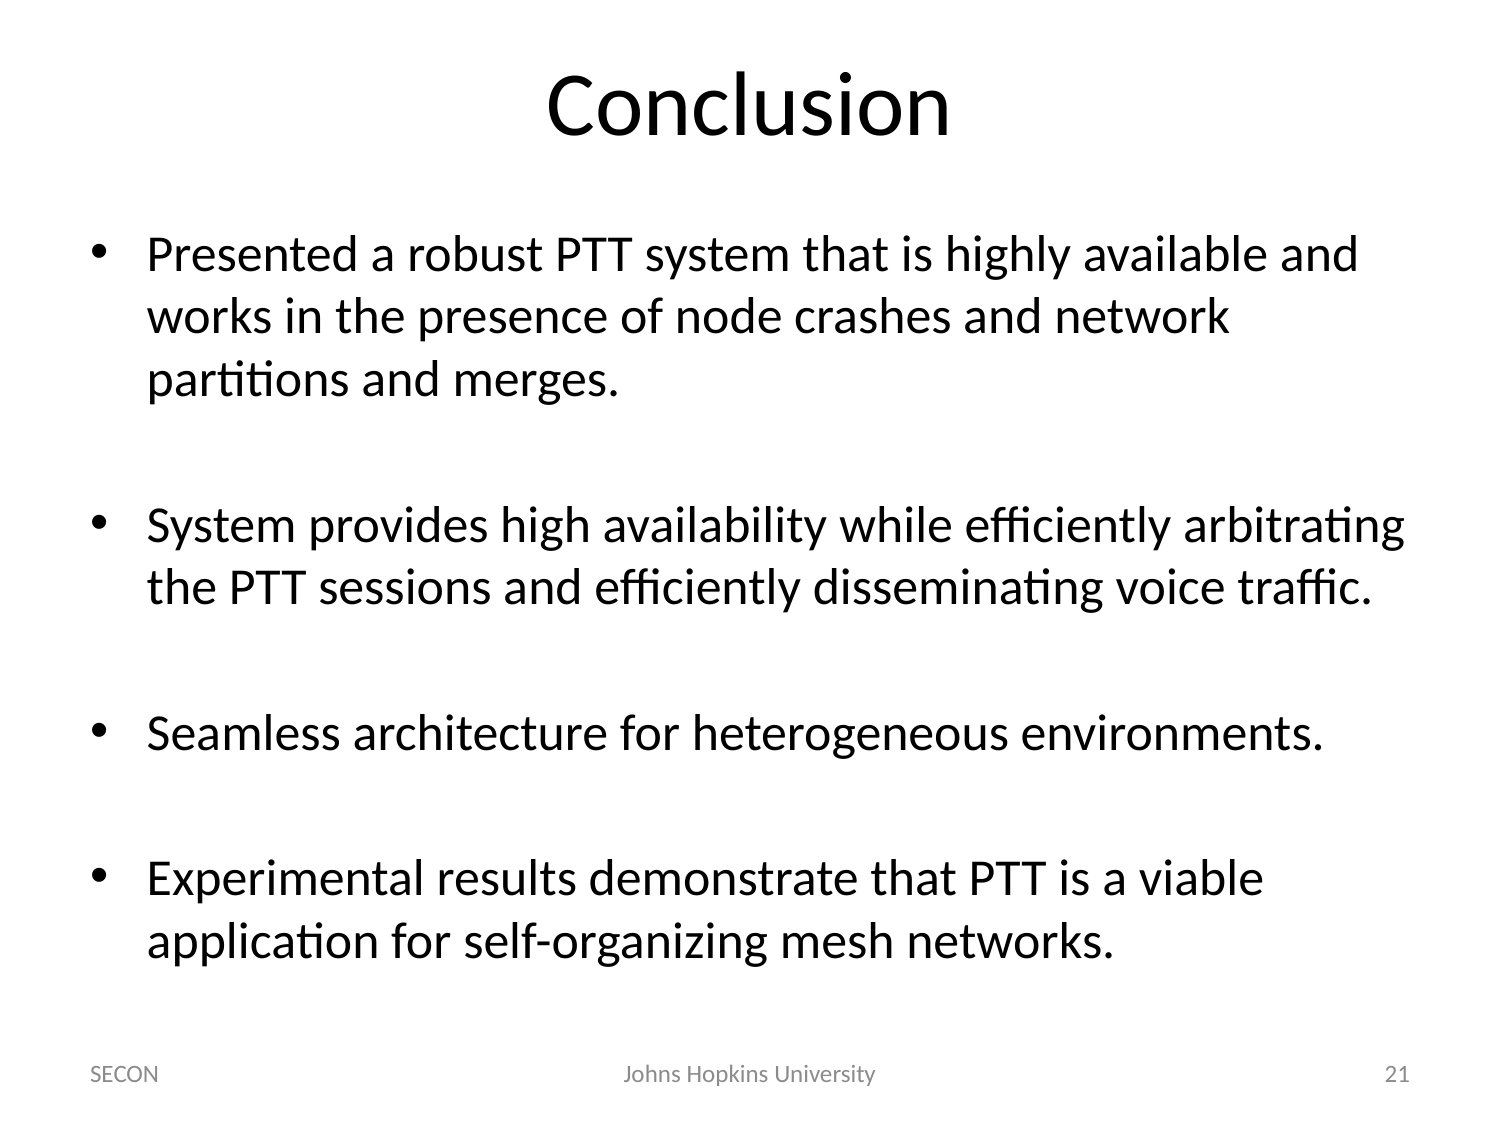

# Conclusion
Presented a robust PTT system that is highly available and works in the presence of node crashes and network partitions and merges.

System provides high availability while efficiently arbitrating the PTT sessions and efficiently disseminating voice traffic.

Seamless architecture for heterogeneous environments.

Experimental results demonstrate that PTT is a viable application for self-organizing mesh networks.
SECON
Johns Hopkins University
21